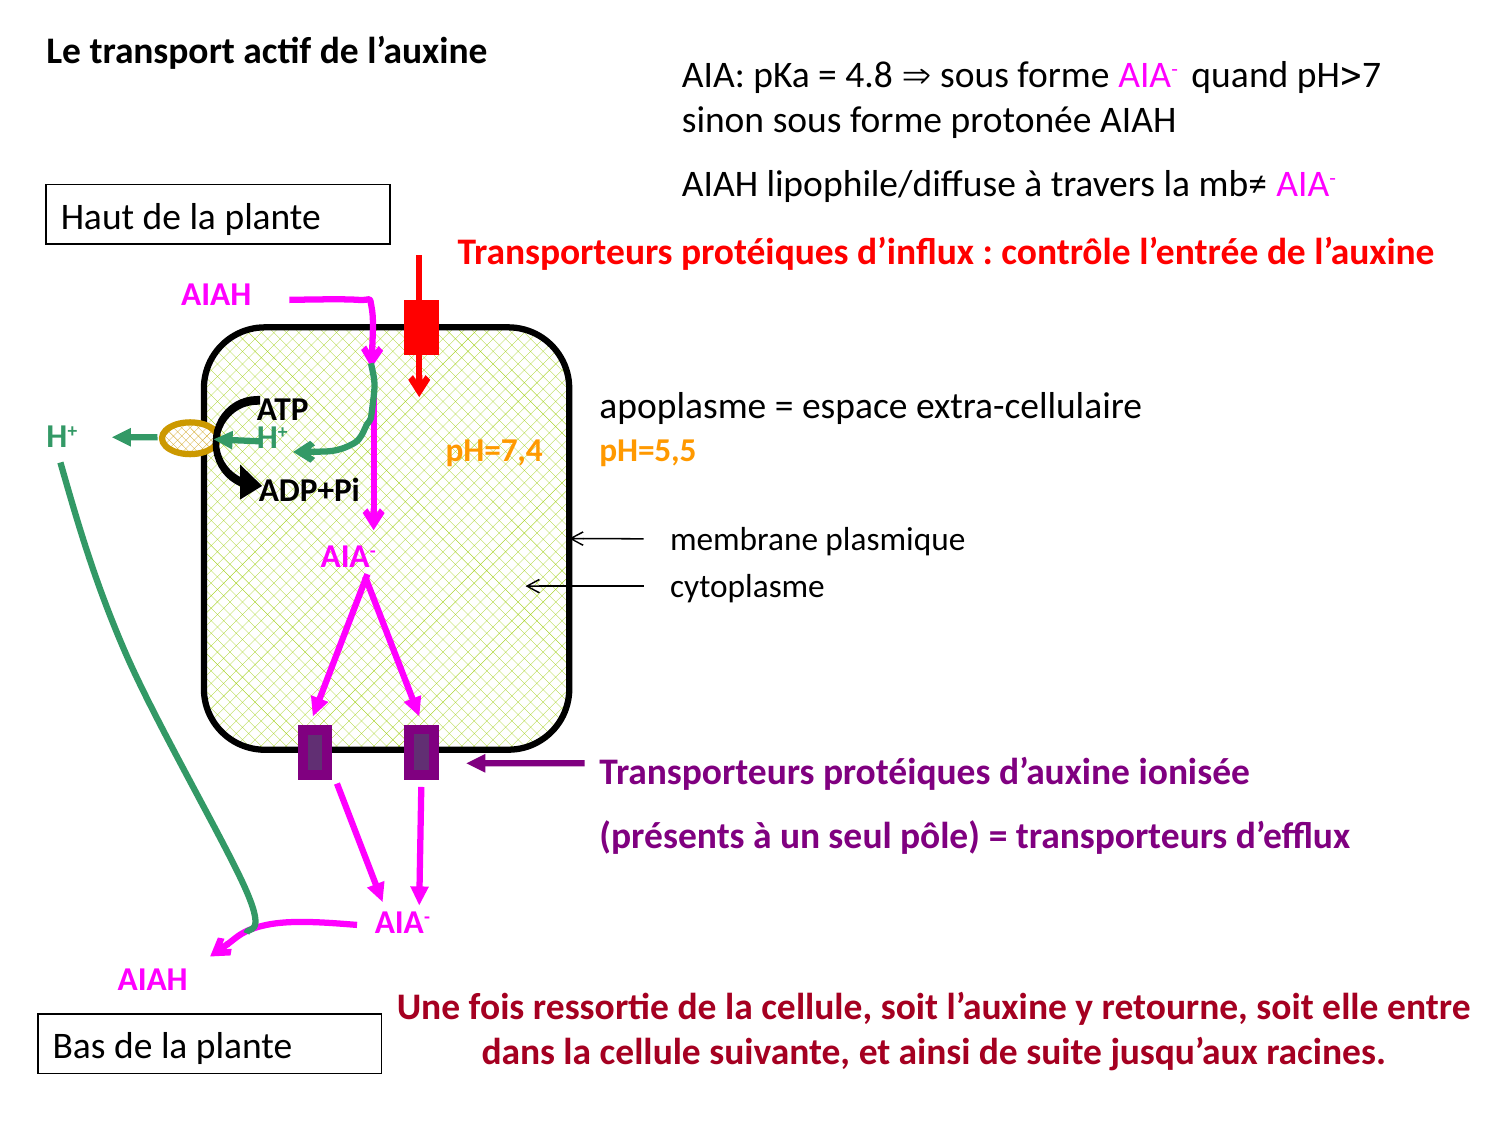

Le transport actif de l’auxine
AIA: pKa = 4.8 ⇒ sous forme AIA-  quand pH>7 sinon sous forme protonée AIAH
AIAH lipophile/diffuse à travers la mb≠ AIA-

pH=7,4
pH=5,5
Haut de la plante

apoplasme = espace extra-cellulaire
membrane plasmique
Bas de la plante
Transporteurs protéiques d’influx : contrôle l’entrée de l’auxine

AIAH

H+
AIA-
ATP

H+

ADP+Pi

AIAH
cytoplasme

AIA-

Transporteurs protéiques d’auxine ionisée
(présents à un seul pôle) = transporteurs d’efflux

Une fois ressortie de la cellule, soit l’auxine y retourne, soit elle entre dans la cellule suivante, et ainsi de suite jusqu’aux racines.